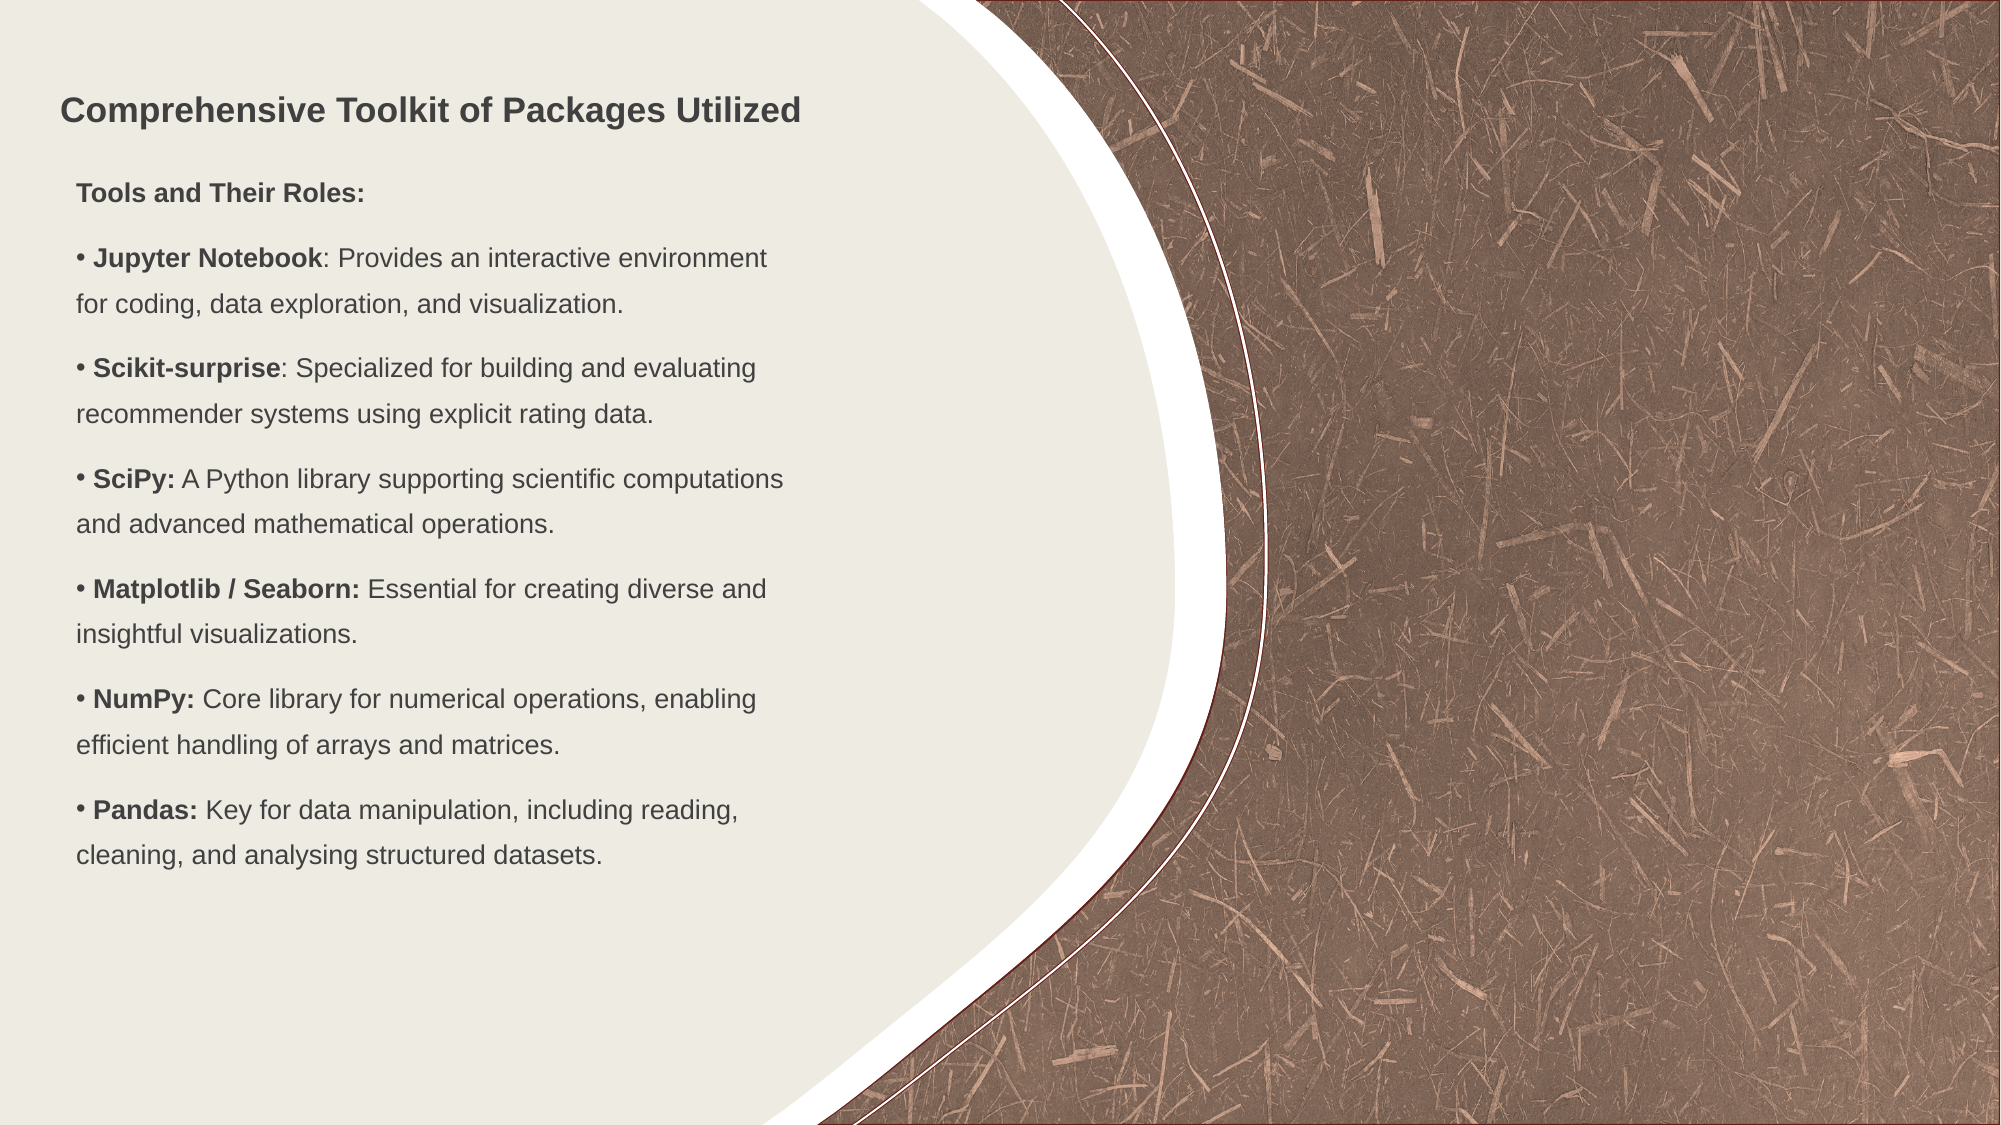

# Comprehensive Toolkit of Packages Utilized
Tools and Their Roles:
 Jupyter Notebook: Provides an interactive environment for coding, data exploration, and visualization.
 Scikit-surprise: Specialized for building and evaluating recommender systems using explicit rating data.
 SciPy: A Python library supporting scientific computations and advanced mathematical operations.
 Matplotlib / Seaborn: Essential for creating diverse and insightful visualizations.
 NumPy: Core library for numerical operations, enabling efficient handling of arrays and matrices.
 Pandas: Key for data manipulation, including reading, cleaning, and analysing structured datasets.